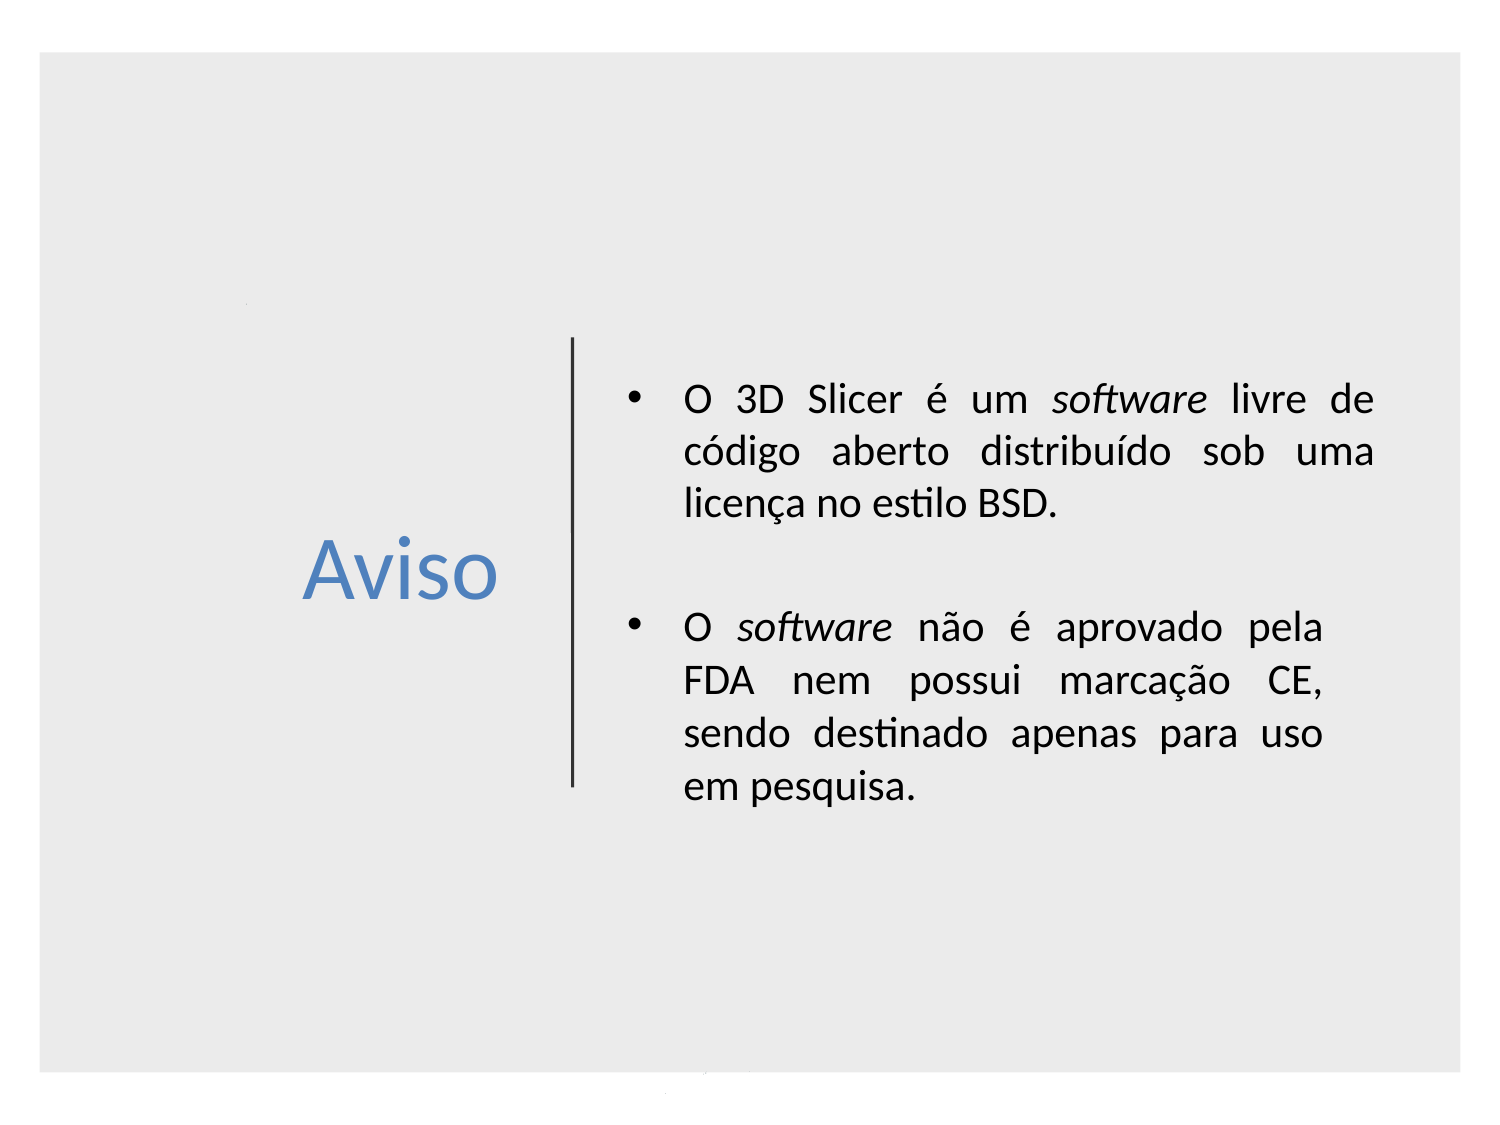

O 3D Slicer é um software livre de código aberto distribuído sob uma licença no estilo BSD.
Aviso
O software não é aprovado pela FDA nem possui marcação CE, sendo destinado apenas para uso em pesquisa.